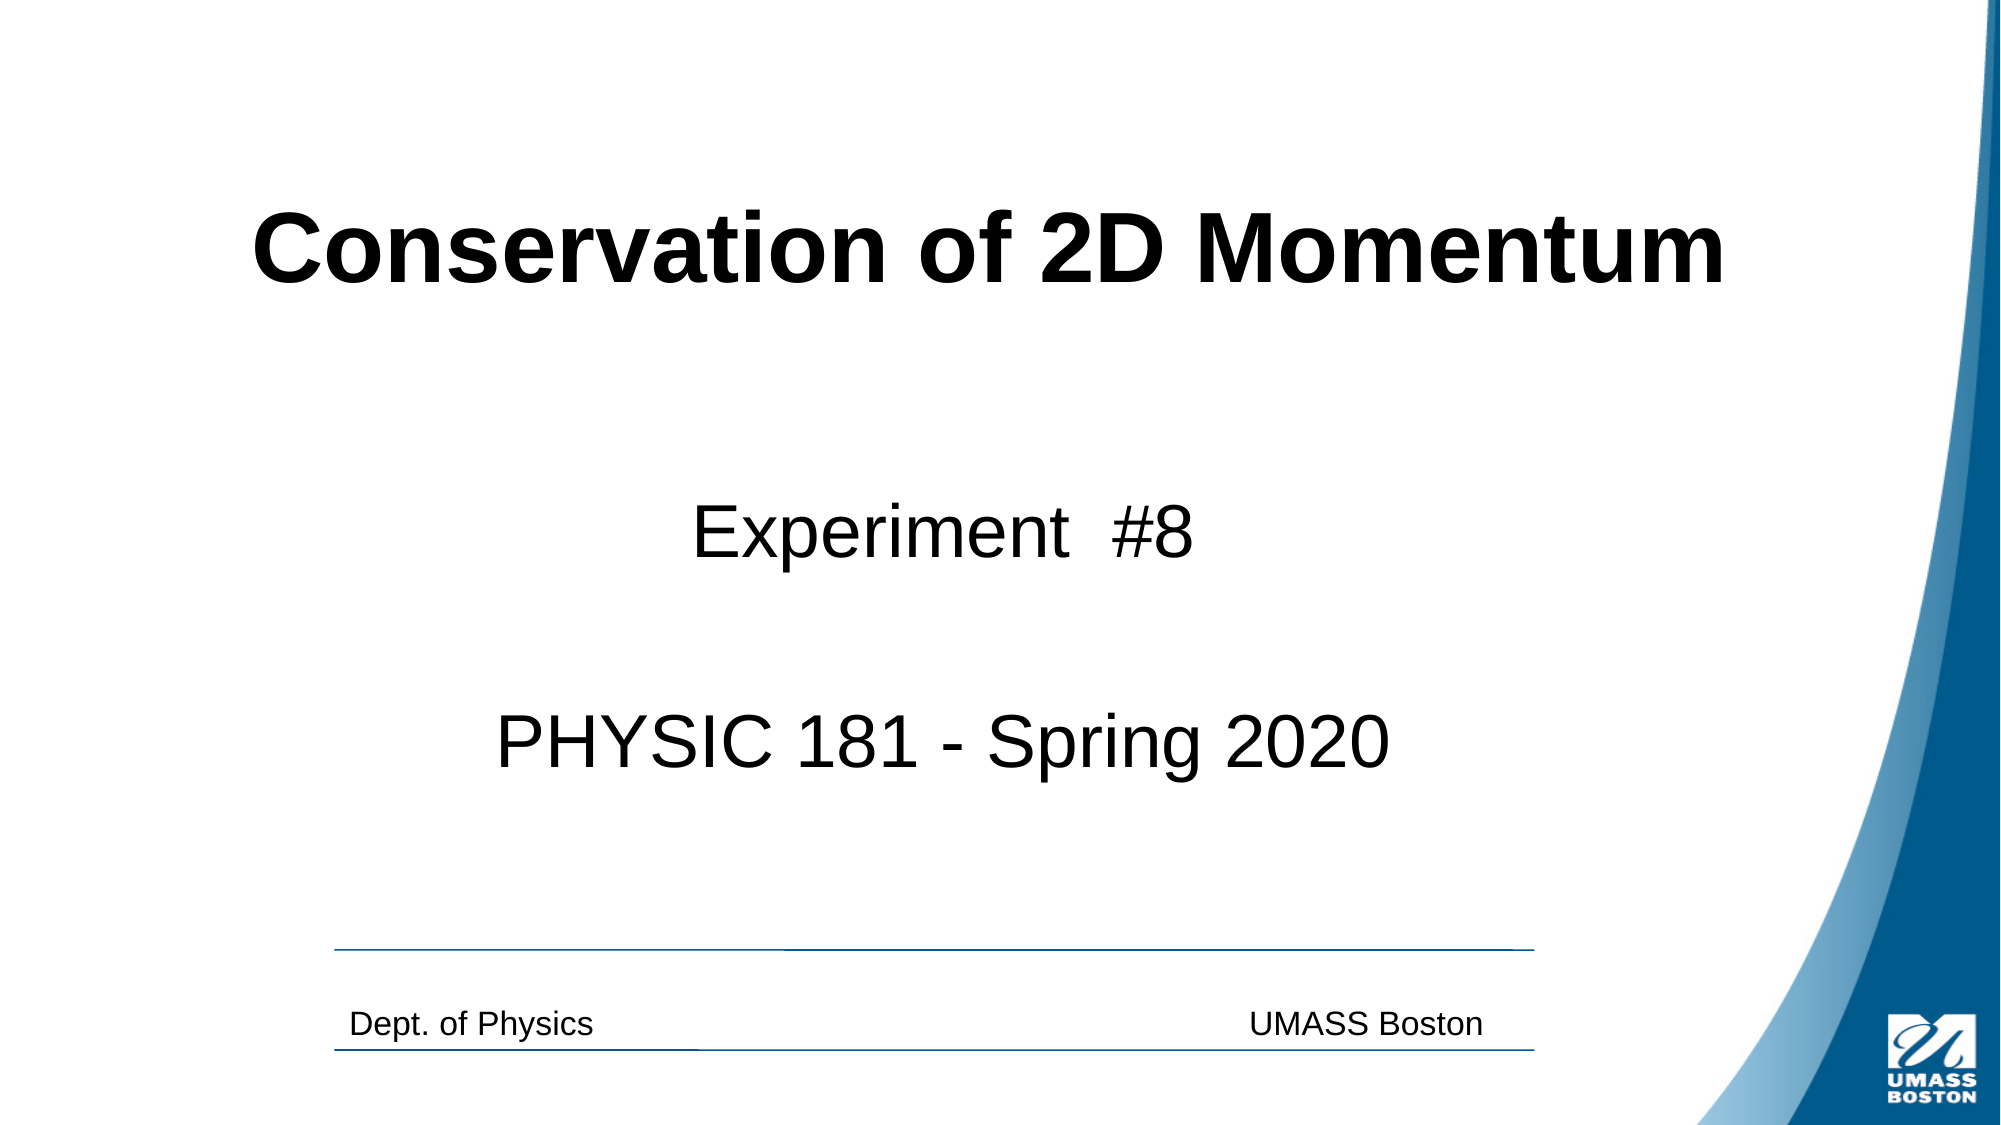

# Conservation of 2D Momentum
Experiment  #8

PHYSIC 181 - Spring 2020
Dept. of Physics       				UMASS Boston